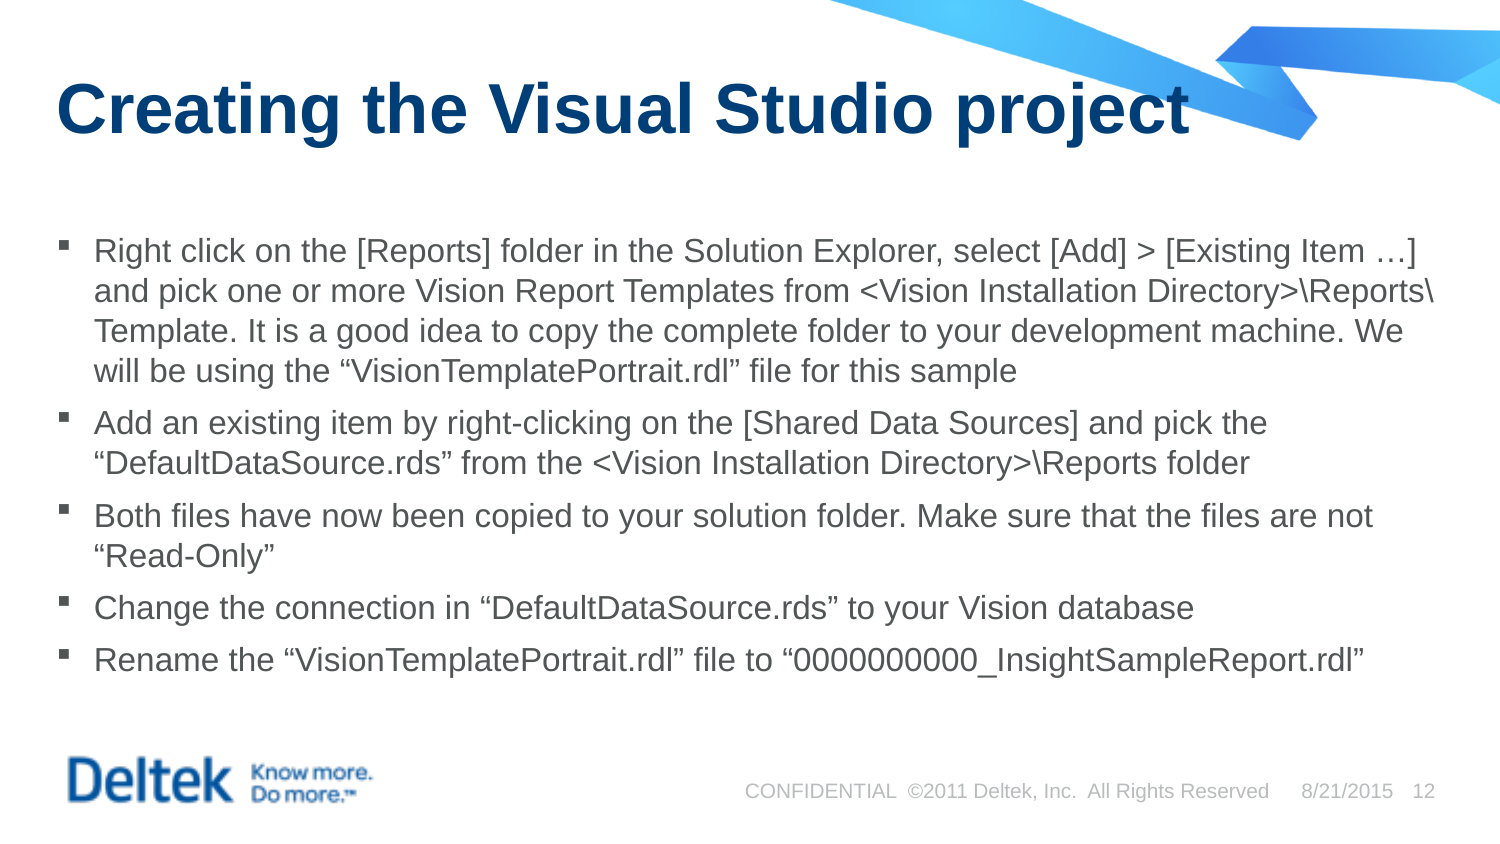

# Creating the Visual Studio project
Right click on the [Reports] folder in the Solution Explorer, select [Add] > [Existing Item …]  and pick one or more Vision Report Templates from <Vision Installation Directory>\Reports\Template. It is a good idea to copy the complete folder to your development machine. We will be using the “VisionTemplatePortrait.rdl” file for this sample
Add an existing item by right-clicking on the [Shared Data Sources] and pick the “DefaultDataSource.rds” from the <Vision Installation Directory>\Reports folder
Both files have now been copied to your solution folder. Make sure that the files are not “Read-Only”
Change the connection in “DefaultDataSource.rds” to your Vision database
Rename the “VisionTemplatePortrait.rdl” file to “0000000000_InsightSampleReport.rdl”
CONFIDENTIAL  ©2011 Deltek, Inc.  All Rights Reserved
8/21/2015
12